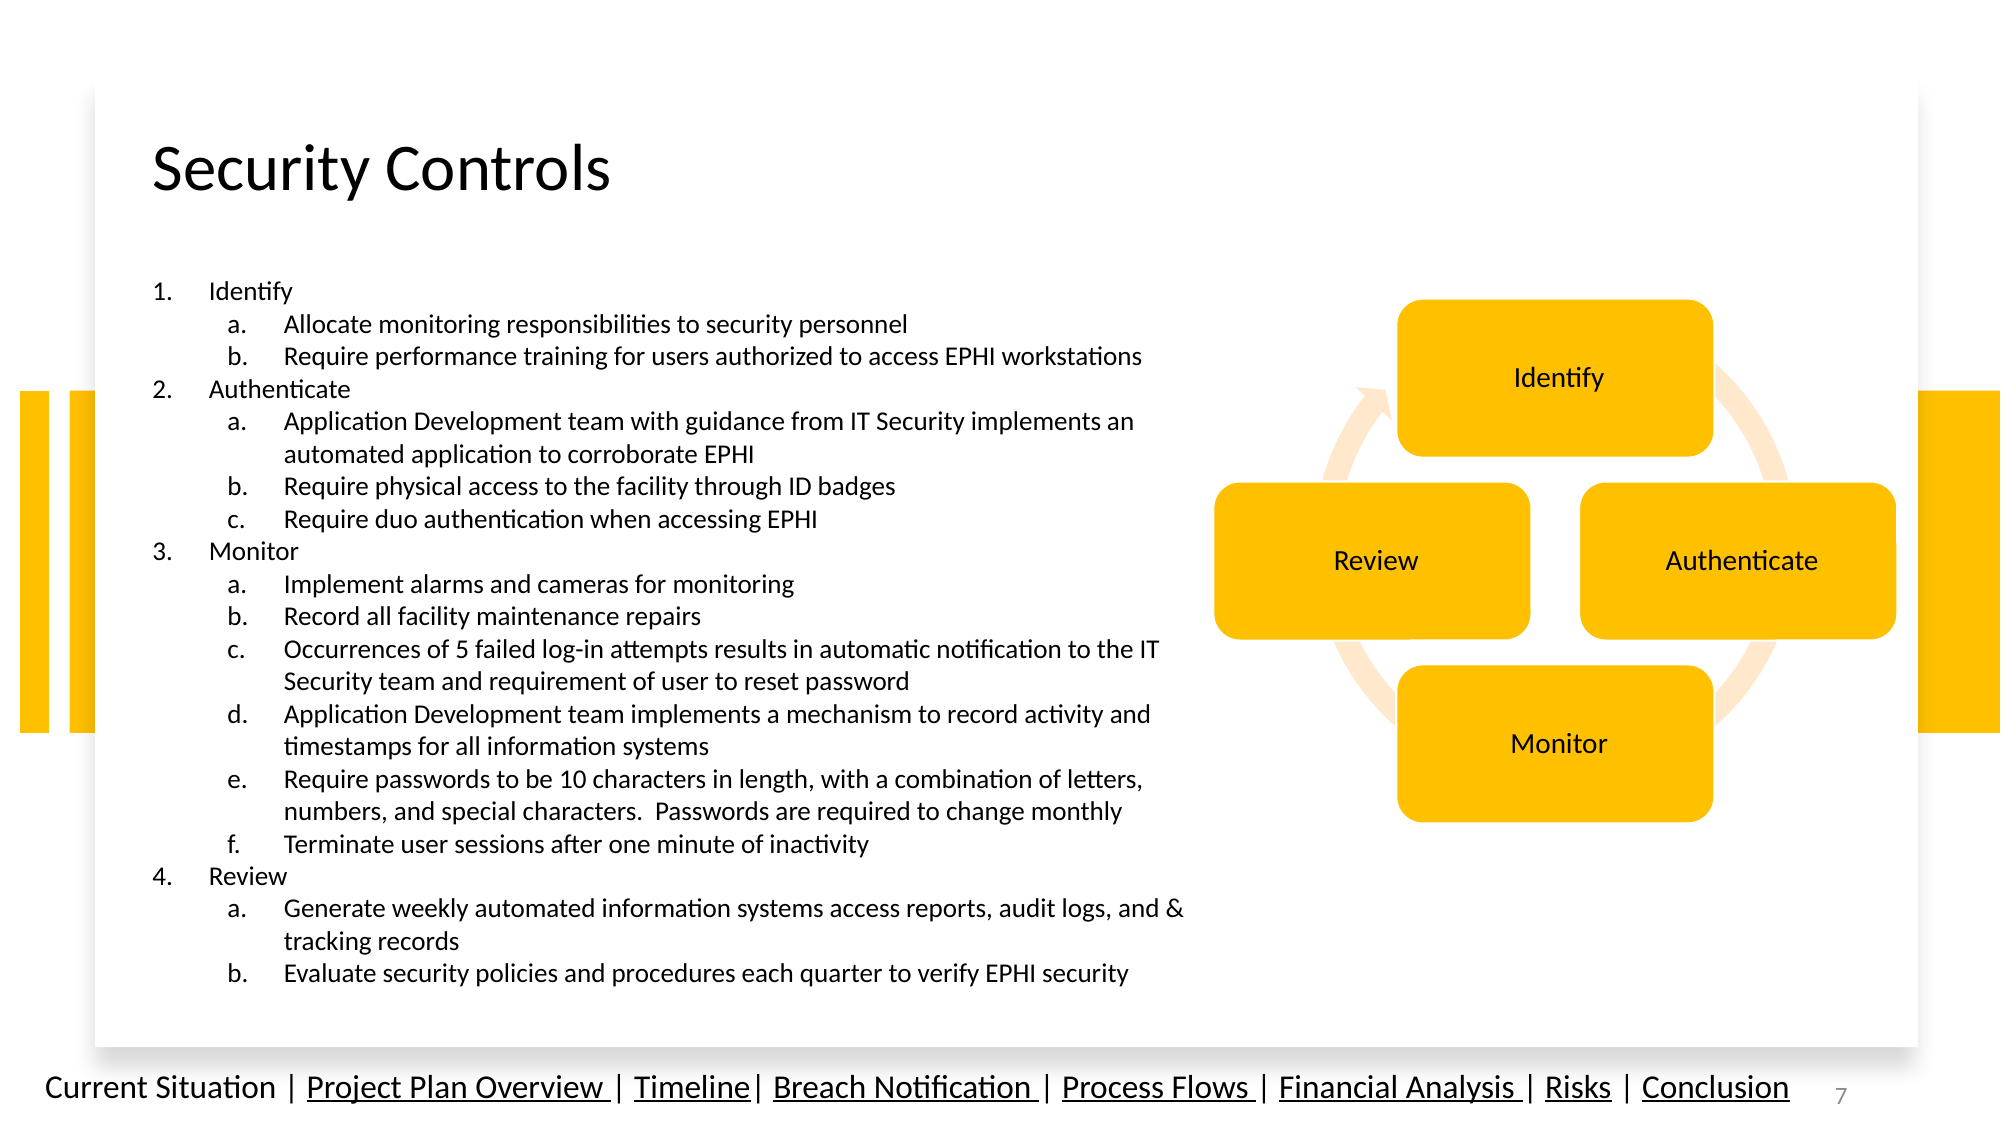

# Security Controls

Identify
Allocate monitoring responsibilities to security personnel
Require performance training for users authorized to access EPHI workstations
Authenticate
Application Development team with guidance from IT Security implements an automated application to corroborate EPHI
Require physical access to the facility through ID badges
Require duo authentication when accessing EPHI
Monitor
Implement alarms and cameras for monitoring
Record all facility maintenance repairs
Occurrences of 5 failed log-in attempts results in automatic notification to the IT Security team and requirement of user to reset password
Application Development team implements a mechanism to record activity and timestamps for all information systems
Require passwords to be 10 characters in length, with a combination of letters, numbers, and special characters.  Passwords are required to change monthly
Terminate user sessions after one minute of inactivity
Review
Generate weekly automated information systems access reports, audit logs, and & tracking records
Evaluate security policies and procedures each quarter to verify EPHI security
Identify
Authenticate
Monitor
Review

Current Situation | Project Plan Overview | Timeline| Breach Notification | Process Flows | Financial Analysis | Risks | Conclusion
7